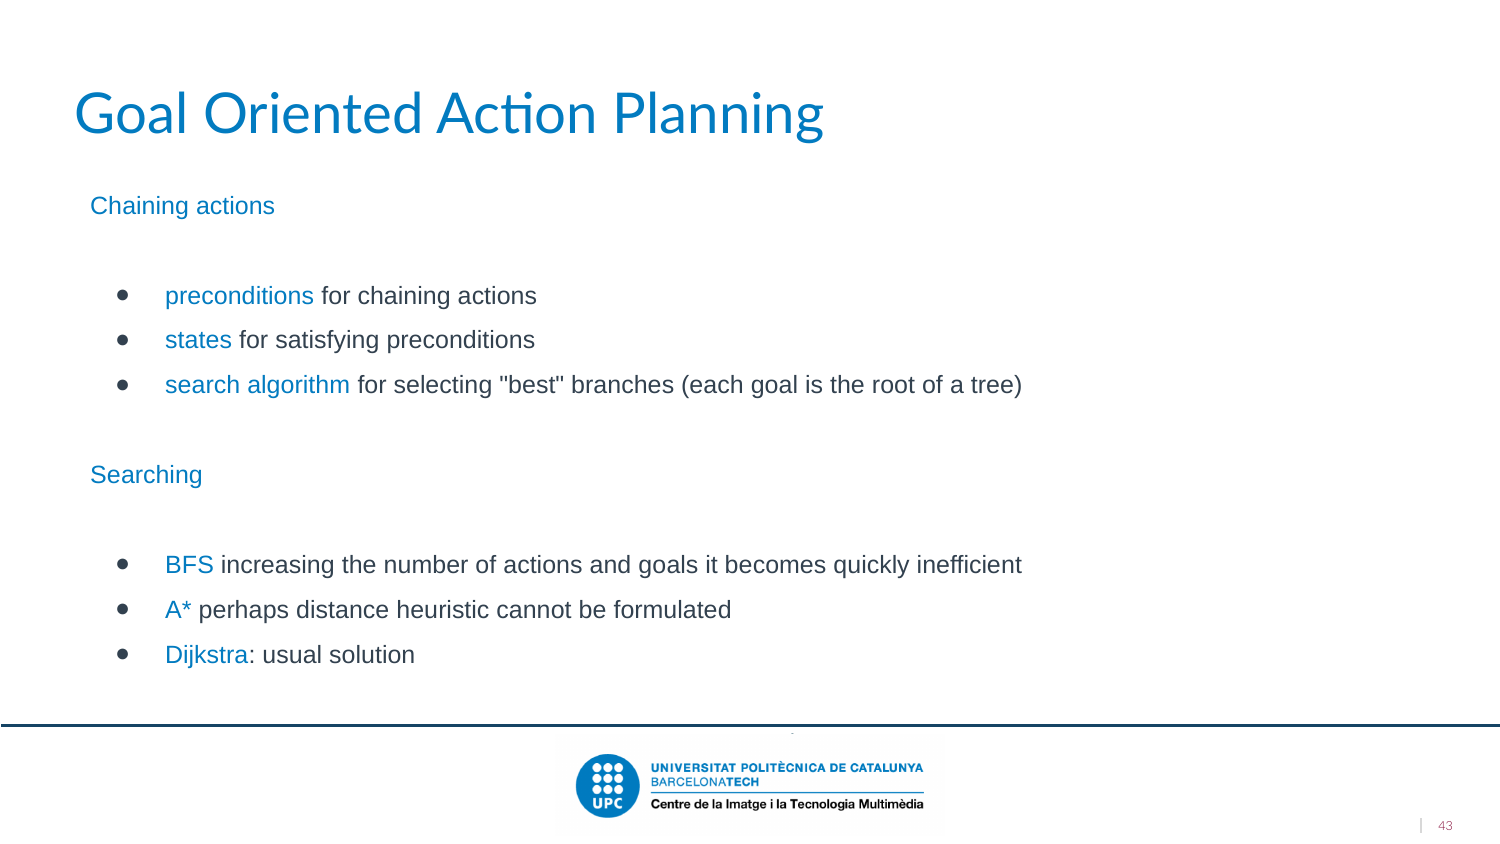

Goal Oriented Action Planning
Chaining actions

preconditions for chaining actions
states for satisfying preconditions
search algorithm for selecting "best" branches (each goal is the root of a tree)

Searching

BFS increasing the number of actions and goals it becomes quickly inefficient
A* perhaps distance heuristic cannot be formulated
Dijkstra: usual solution